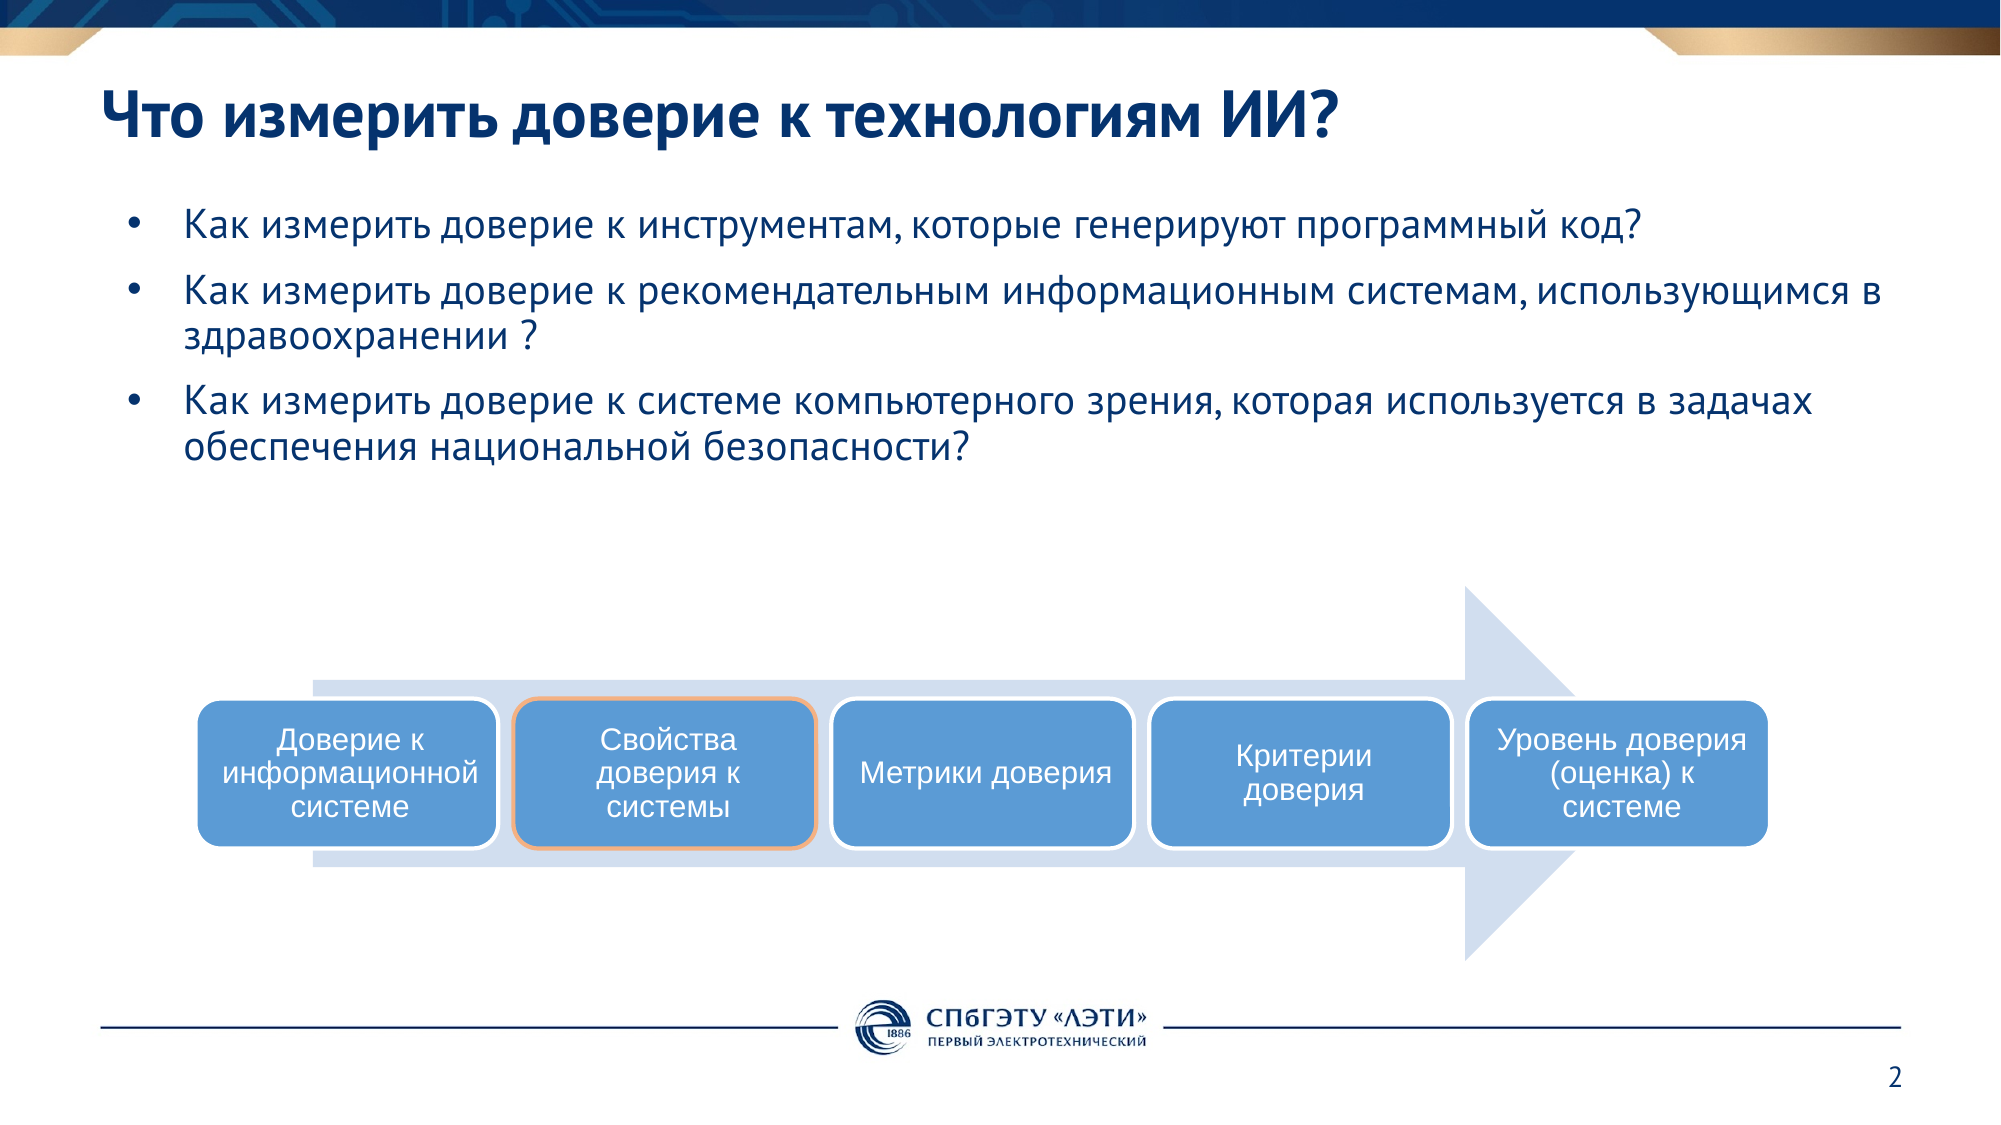

# Что измерить доверие к технологиям ИИ?
Как измерить доверие к инструментам, которые генерируют программный код?
Как измерить доверие к рекомендательным информационным системам, использующимся в здравоохранении ?
Как измерить доверие к системе компьютерного зрения, которая используется в задачах обеспечения национальной безопасности?

Доверие к информационной системе
Свойства доверия к системы
Метрики доверия
Критерии доверия
Уровень доверия (оценка) к системе
2